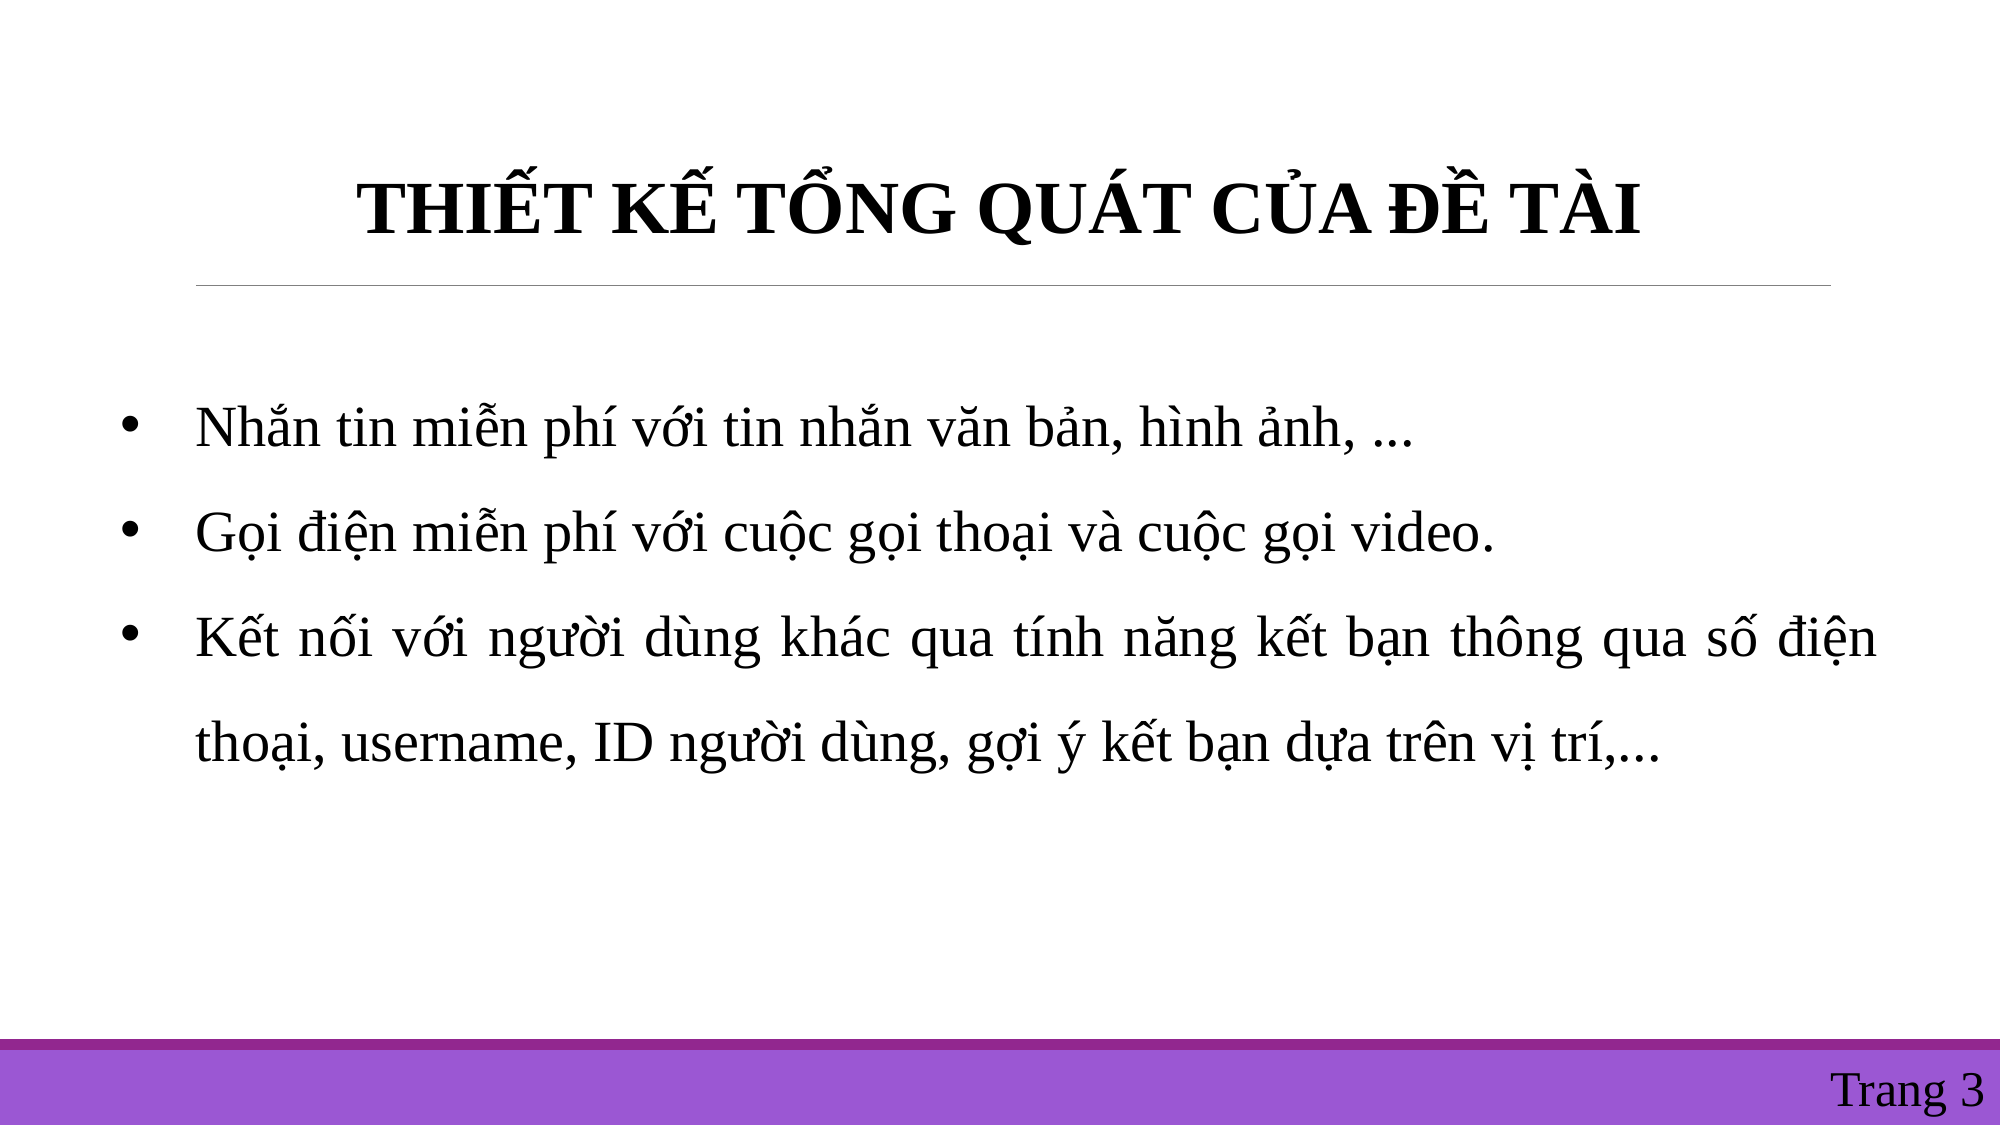

THIẾT KẾ TỔNG QUÁT CỦA ĐỀ TÀI

Nhắn tin miễn phí với tin nhắn văn bản, hình ảnh, ...
Gọi điện miễn phí với cuộc gọi thoại và cuộc gọi video.
Kết nối với người dùng khác qua tính năng kết bạn thông qua số điện thoại, username, ID người dùng, gợi ý kết bạn dựa trên vị trí,...

 Trang 3